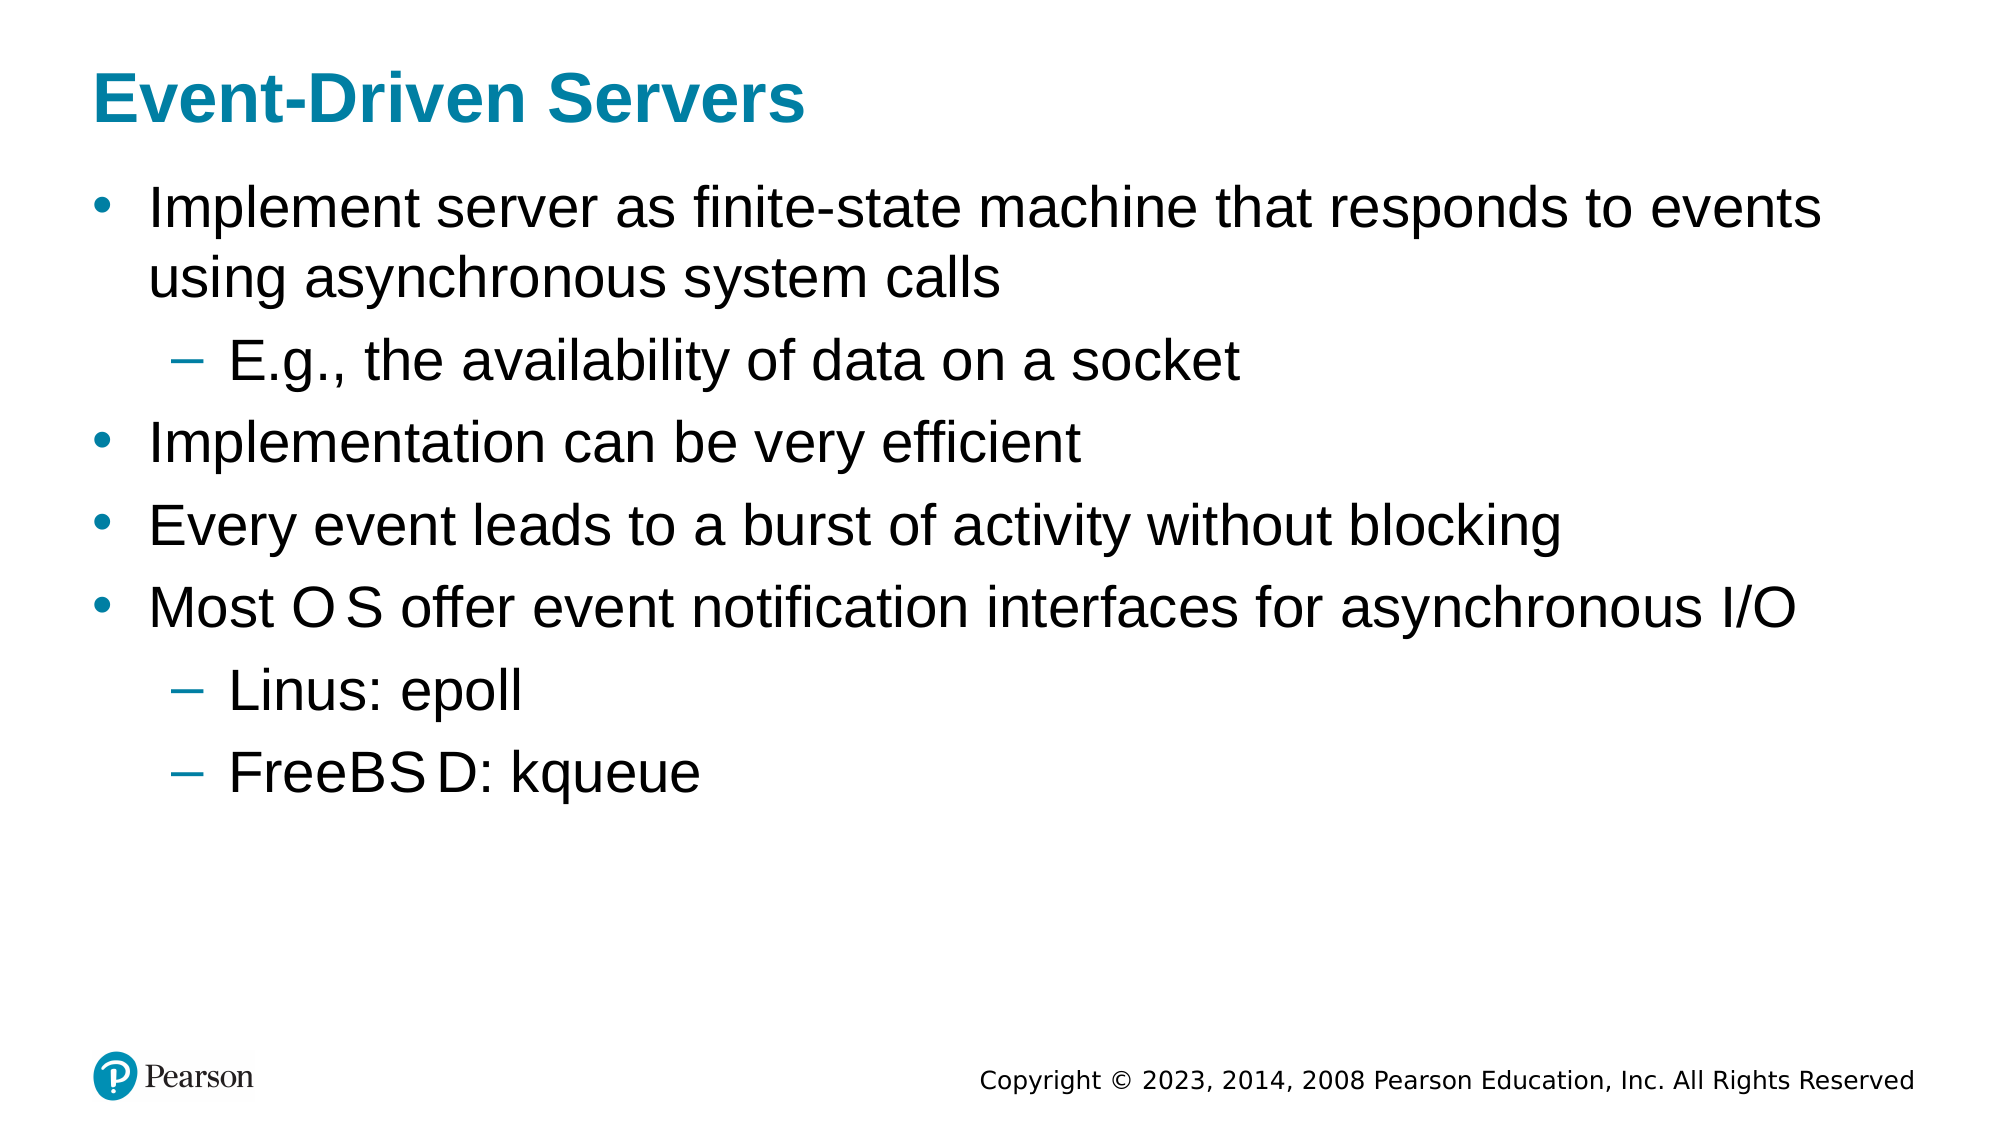

# Event-Driven Servers
Implement server as finite-state machine that responds to events using asynchronous system calls
E.g., the availability of data on a socket
Implementation can be very efficient
Every event leads to a burst of activity without blocking
Most O S offer event notification interfaces for asynchronous I/O
Linus: epoll
FreeB S D: kqueue